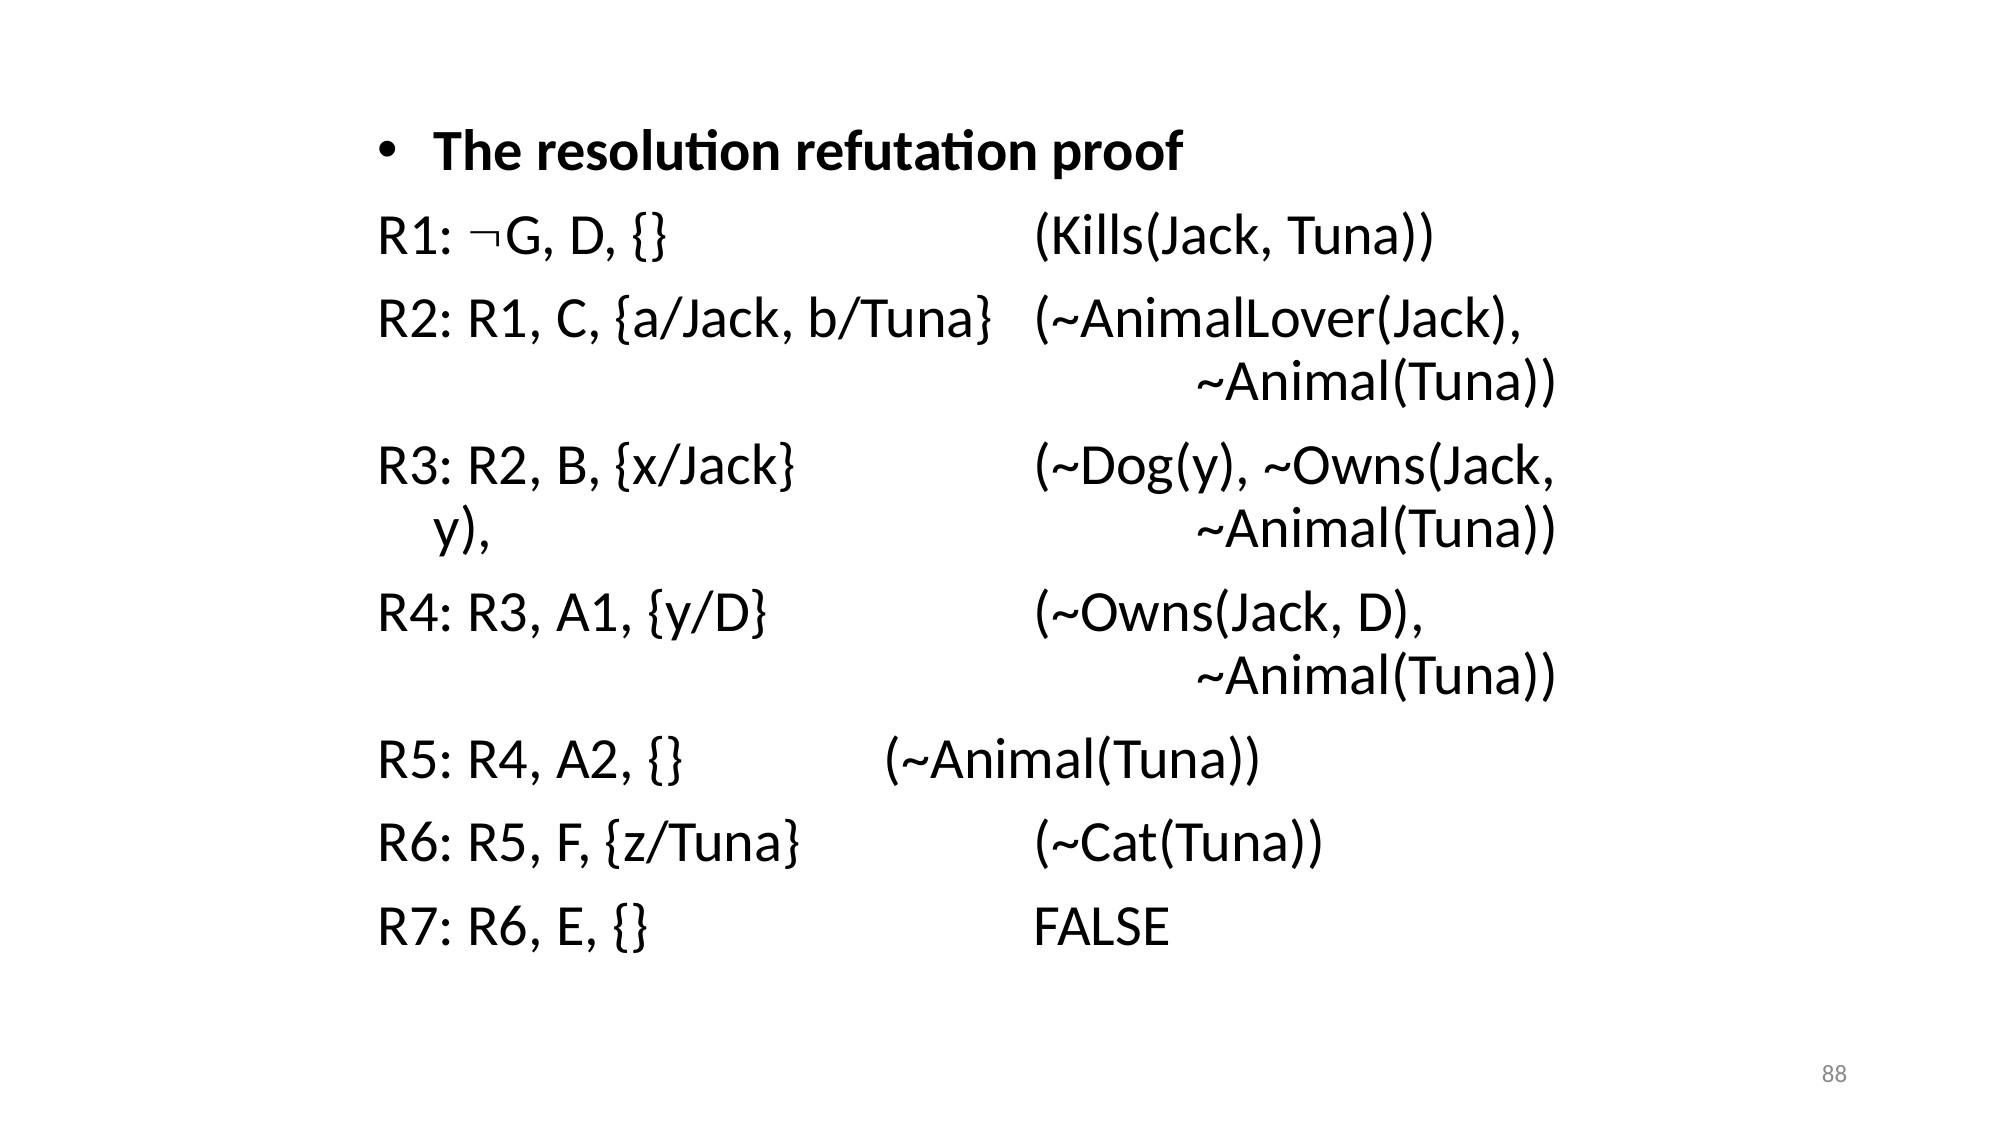

The resolution refutation proof
R1: ¬G, D, {}			(Kills(Jack, Tuna))
R2: R1, C, {a/Jack, b/Tuna}	(~AnimalLover(Jack), 					 ~Animal(Tuna))
R3: R2, B, {x/Jack} 		(~Dog(y), ~Owns(Jack, y), 					 ~Animal(Tuna))
R4: R3, A1, {y/D}		(~Owns(Jack, D), 						 ~Animal(Tuna))
R5: R4, A2, {}		(~Animal(Tuna))
R6: R5, F, {z/Tuna}		(~Cat(Tuna))
R7: R6, E, {} 			FALSE
88